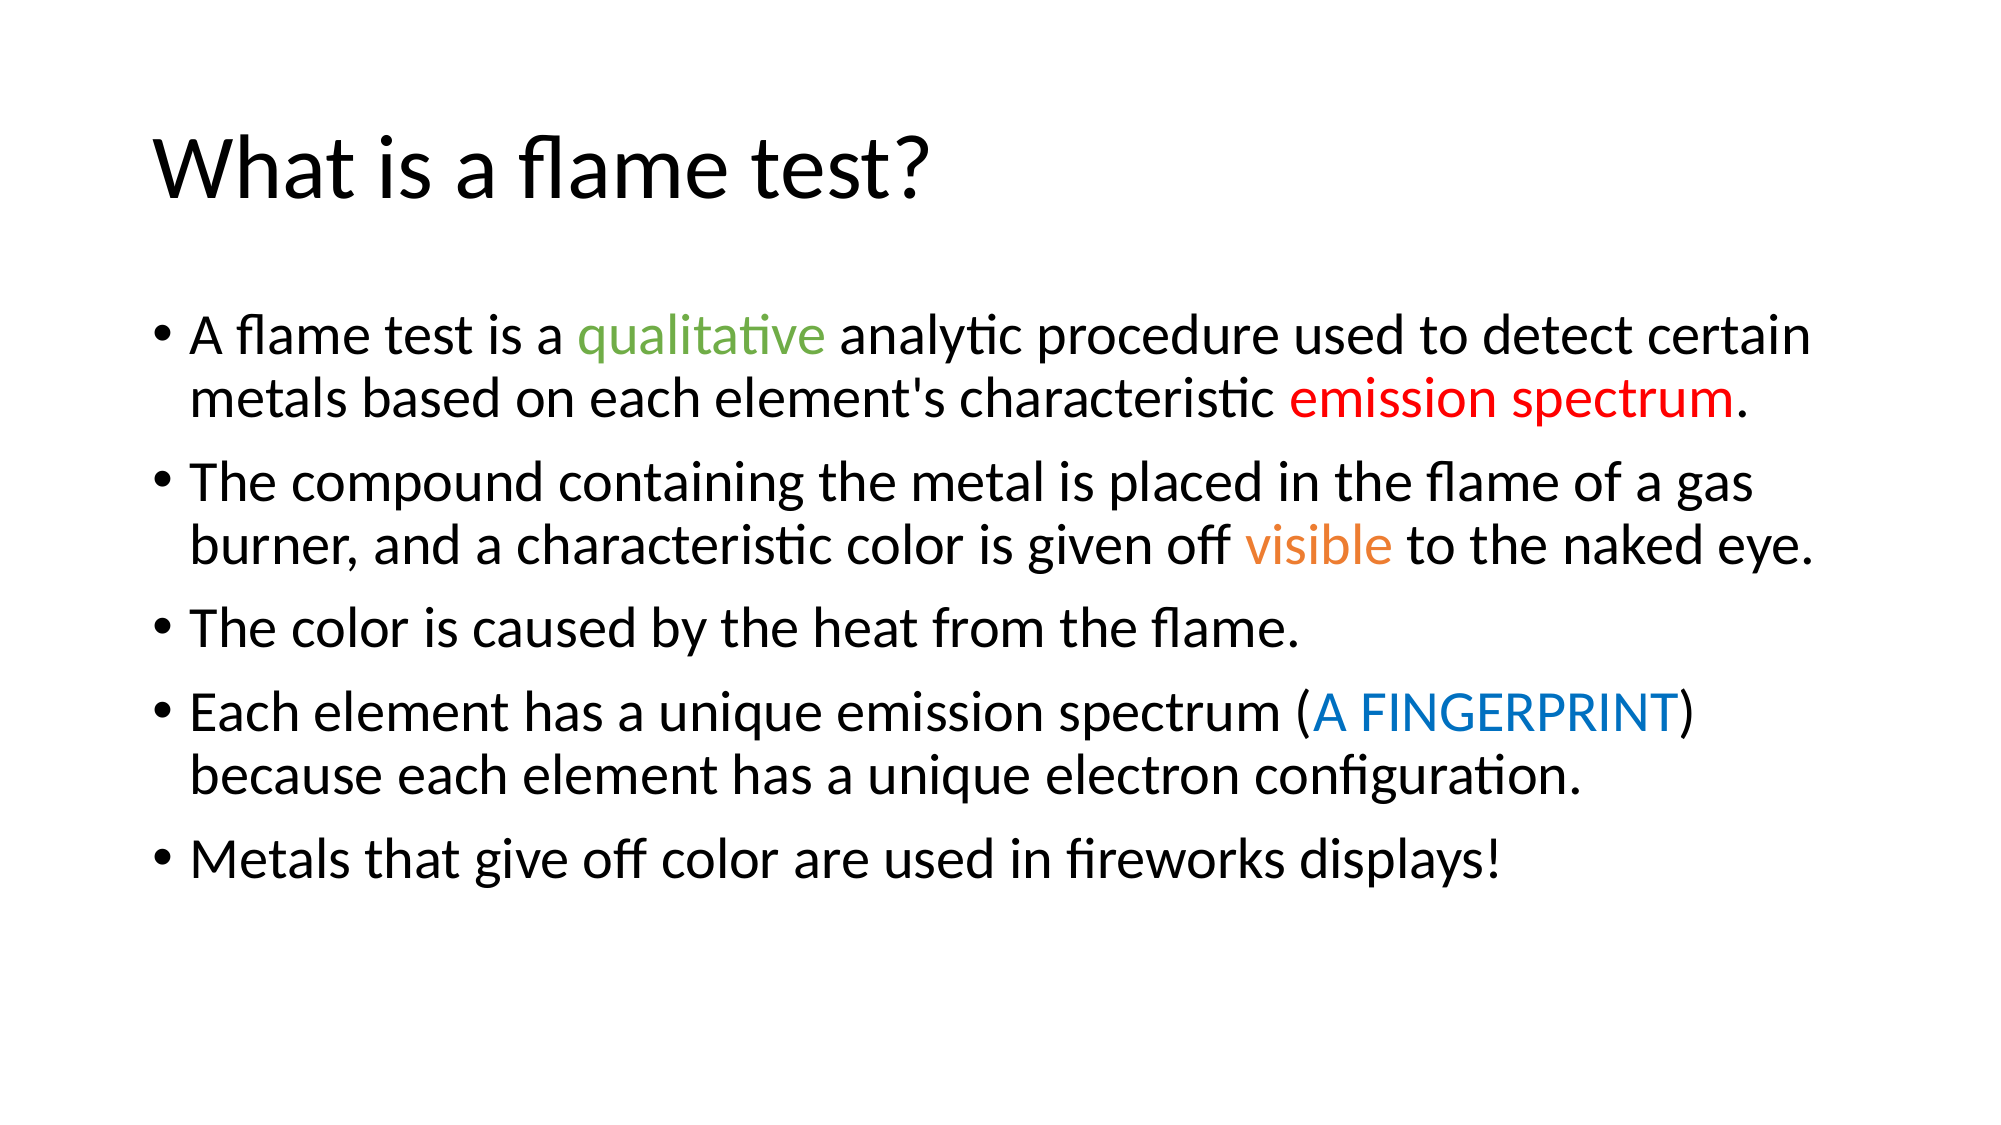

# What is a flame test?

A flame test is a qualitative analytic procedure used to detect certain metals based on each element's characteristic emission spectrum.
The compound containing the metal is placed in the flame of a gas burner, and a characteristic color is given off visible to the naked eye.
The color is caused by the heat from the flame.
Each element has a unique emission spectrum (A FINGERPRINT) because each element has a unique electron configuration.
Metals that give off color are used in fireworks displays!